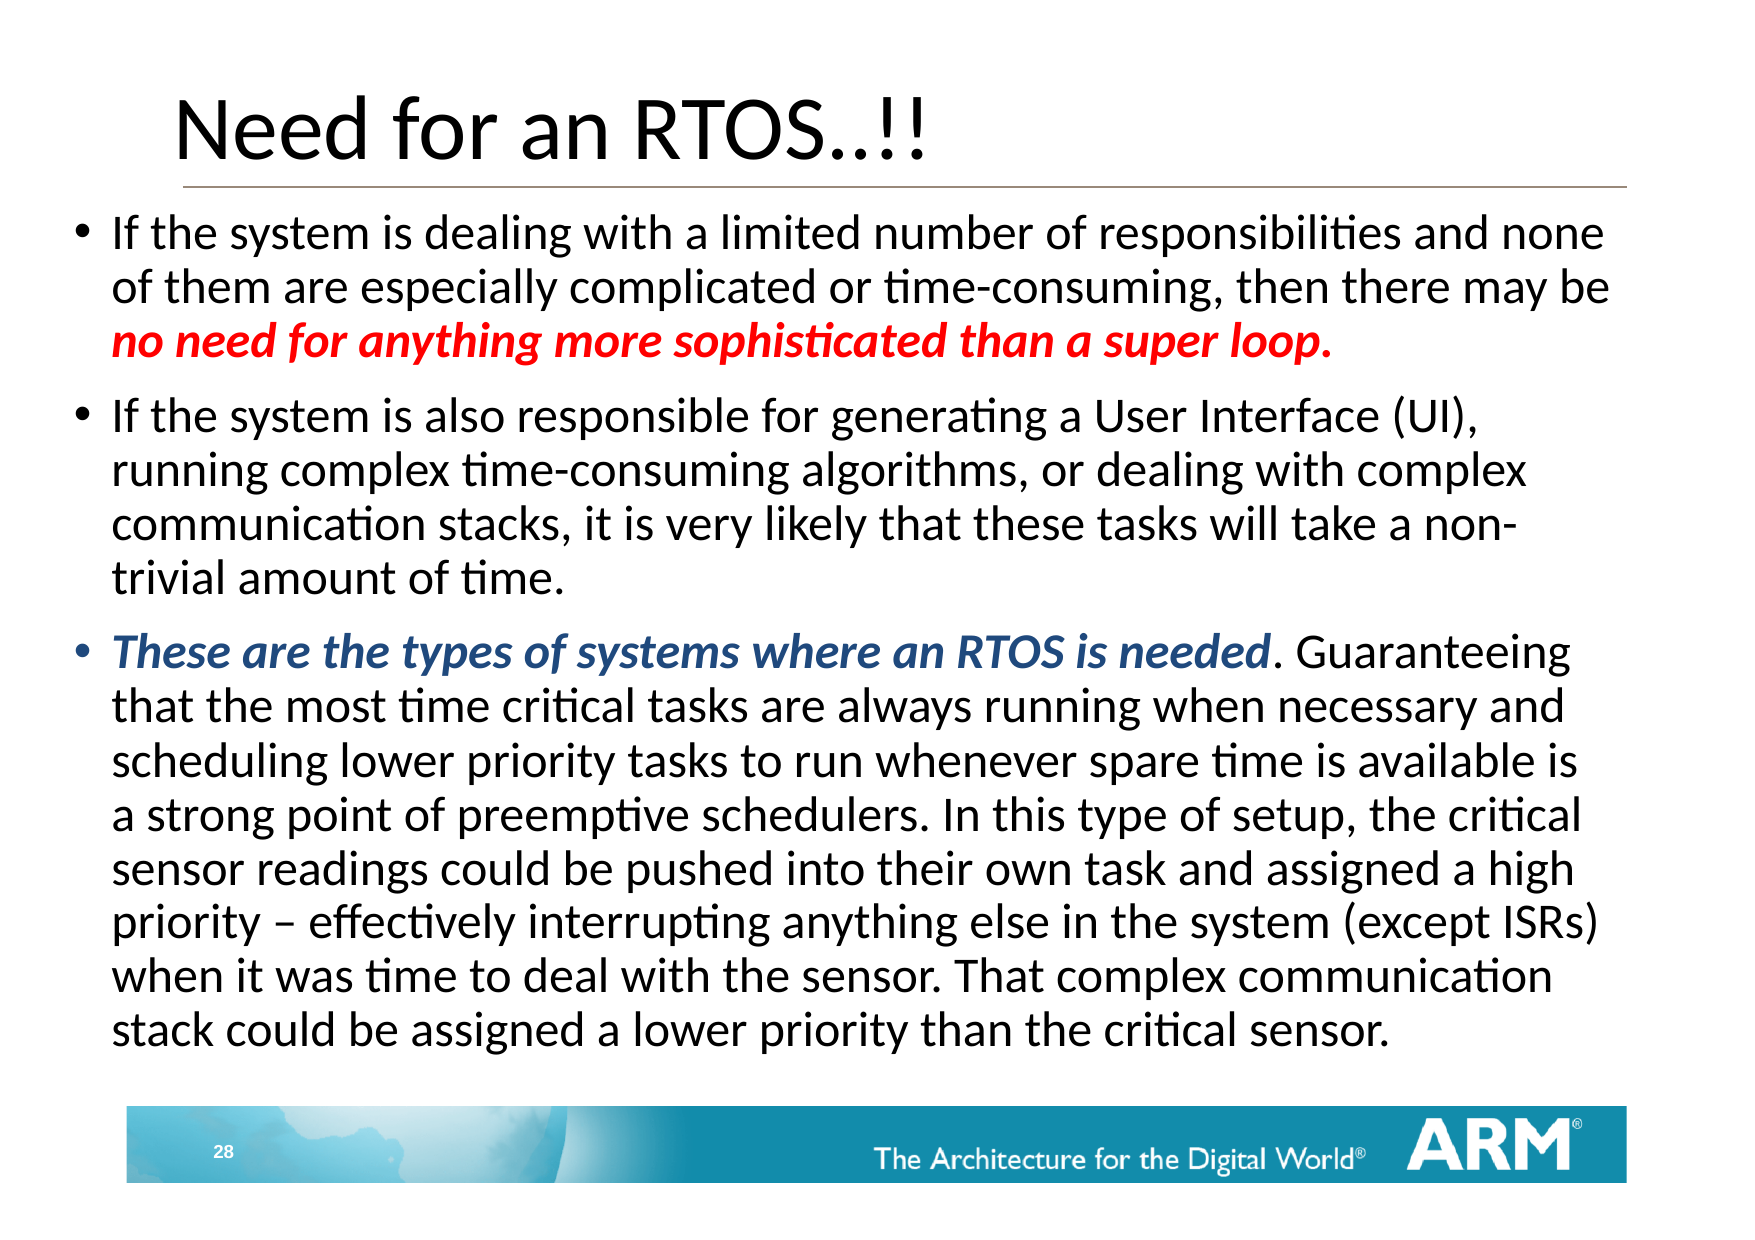

# Need for an RTOS..!!
If the system is dealing with a limited number of responsibilities and none of them are especially complicated or time-consuming, then there may be no need for anything more sophisticated than a super loop.
If the system is also responsible for generating a User Interface (UI), running complex time-consuming algorithms, or dealing with complex communication stacks, it is very likely that these tasks will take a non-trivial amount of time.
These are the types of systems where an RTOS is needed. Guaranteeing that the most time critical tasks are always running when necessary and scheduling lower priority tasks to run whenever spare time is available is a strong point of preemptive schedulers. In this type of setup, the critical sensor readings could be pushed into their own task and assigned a high priority – effectively interrupting anything else in the system (except ISRs) when it was time to deal with the sensor. That complex communication stack could be assigned a lower priority than the critical sensor.

28